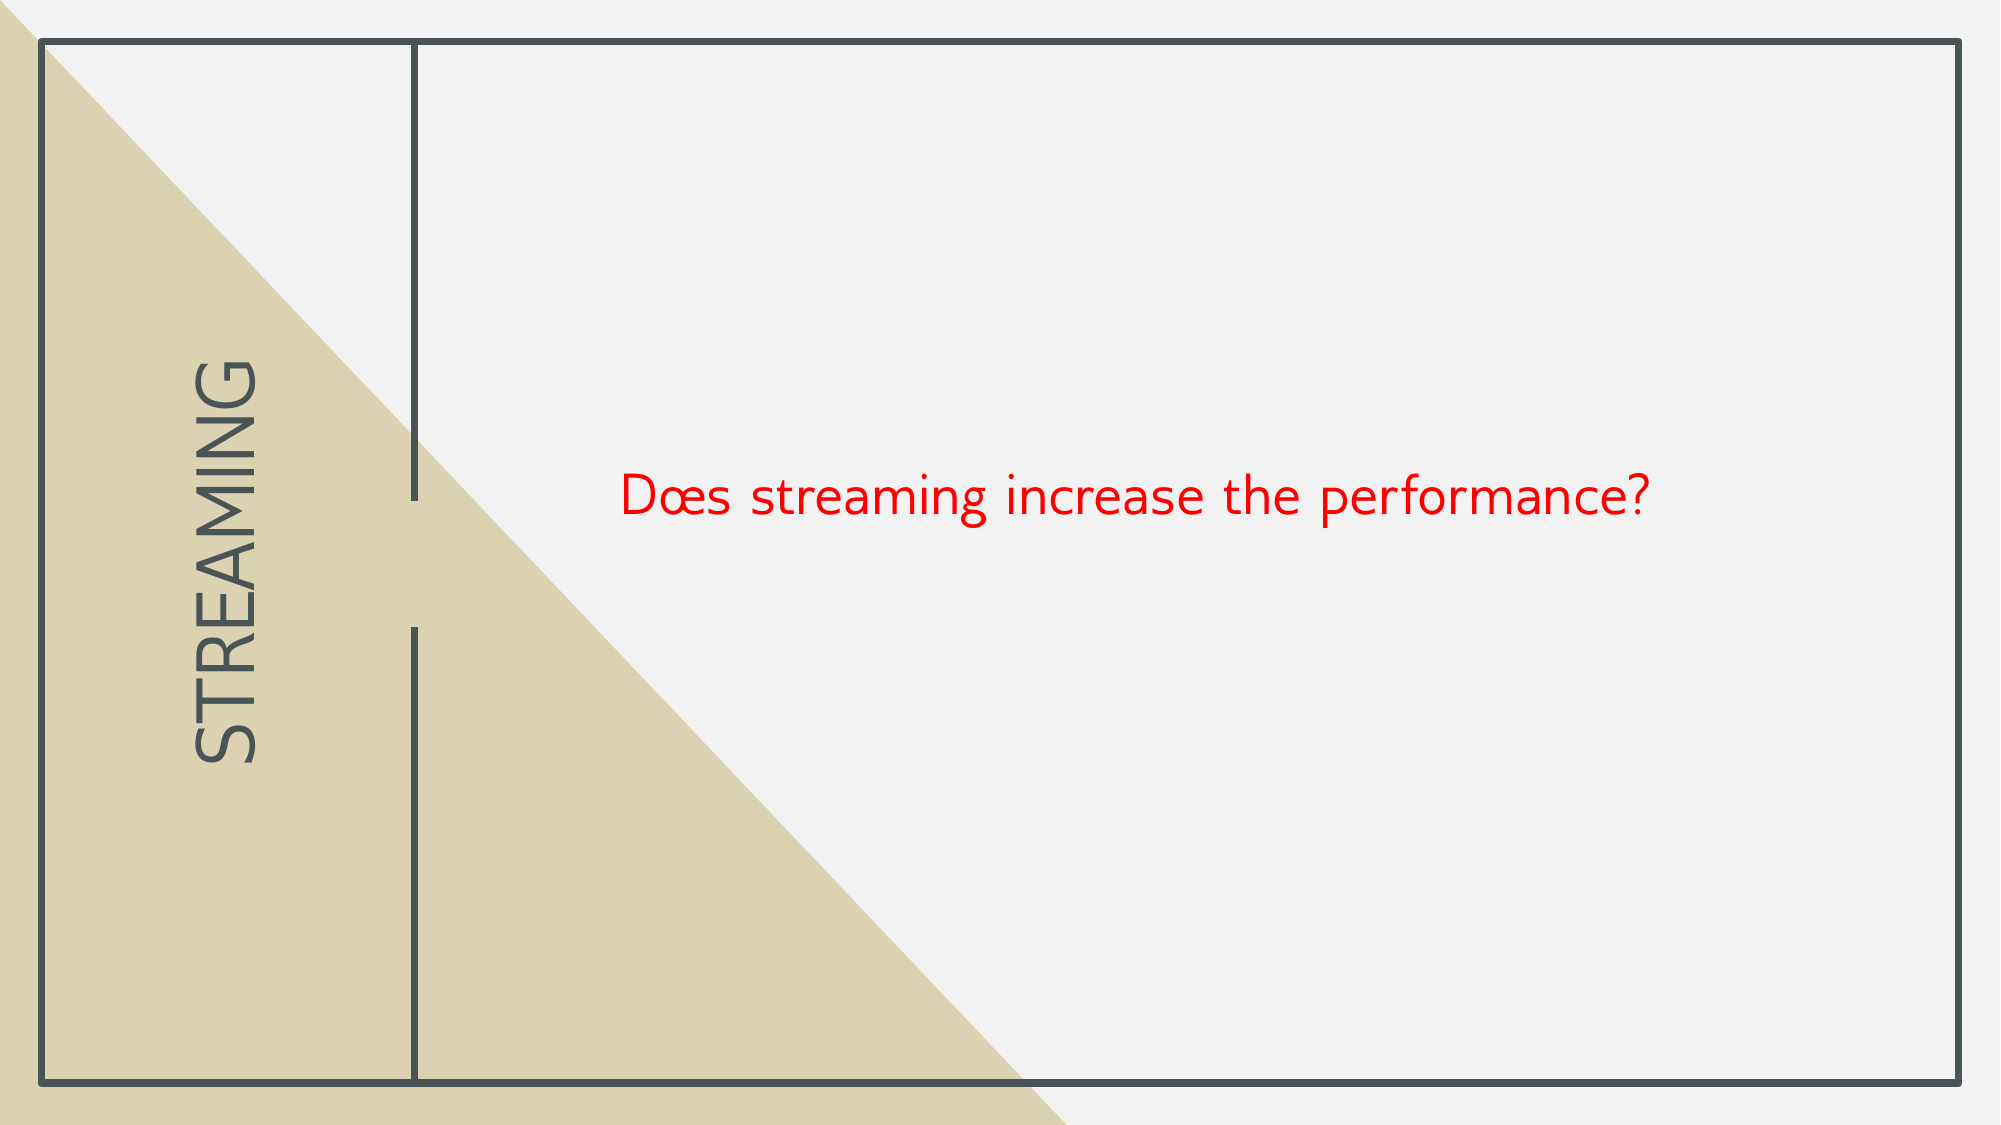

# Streaming
Does streaming increase the performance?